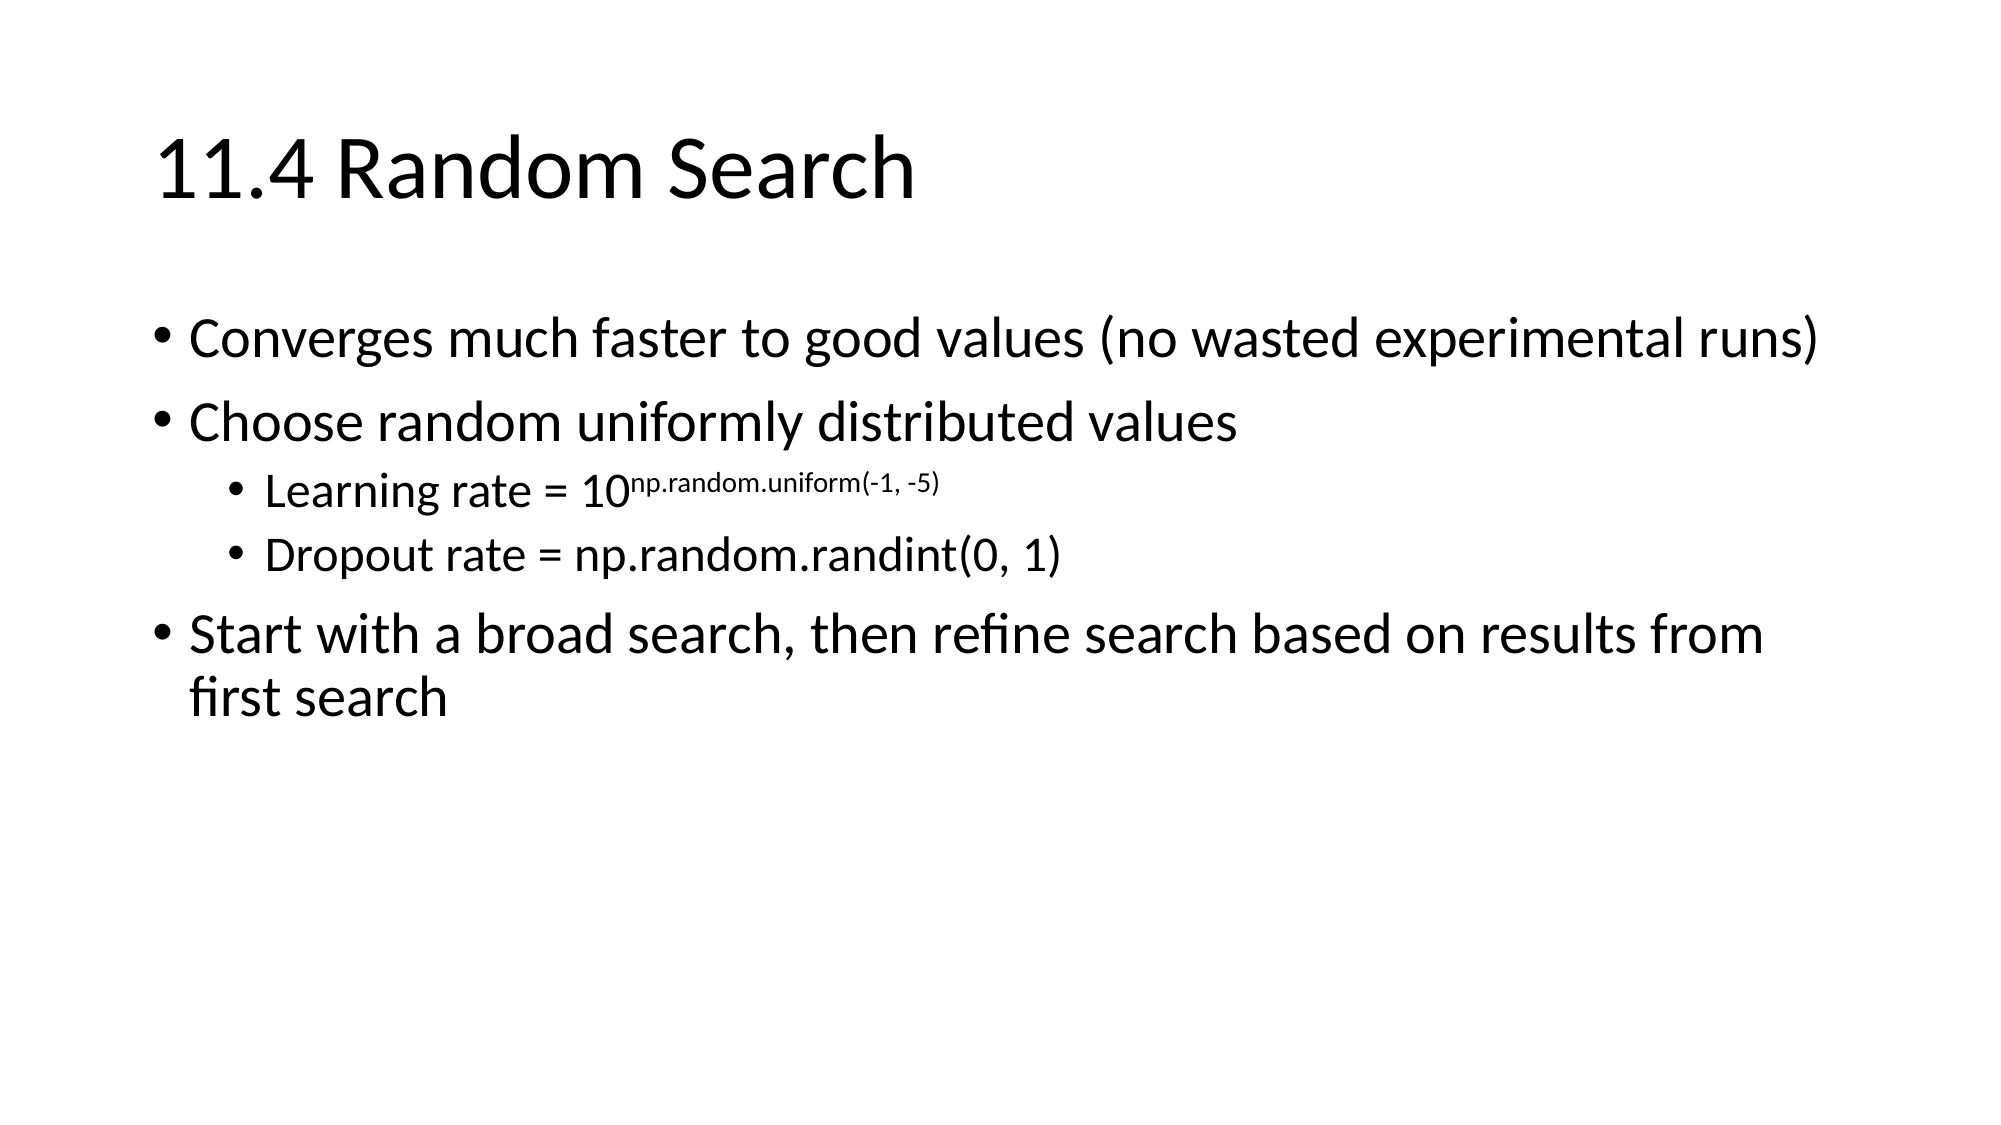

# 11.4 Random Search
Converges much faster to good values (no wasted experimental runs)
Choose random uniformly distributed values
Learning rate = 10np.random.uniform(-1, -5)
Dropout rate = np.random.randint(0, 1)
Start with a broad search, then refine search based on results from first search